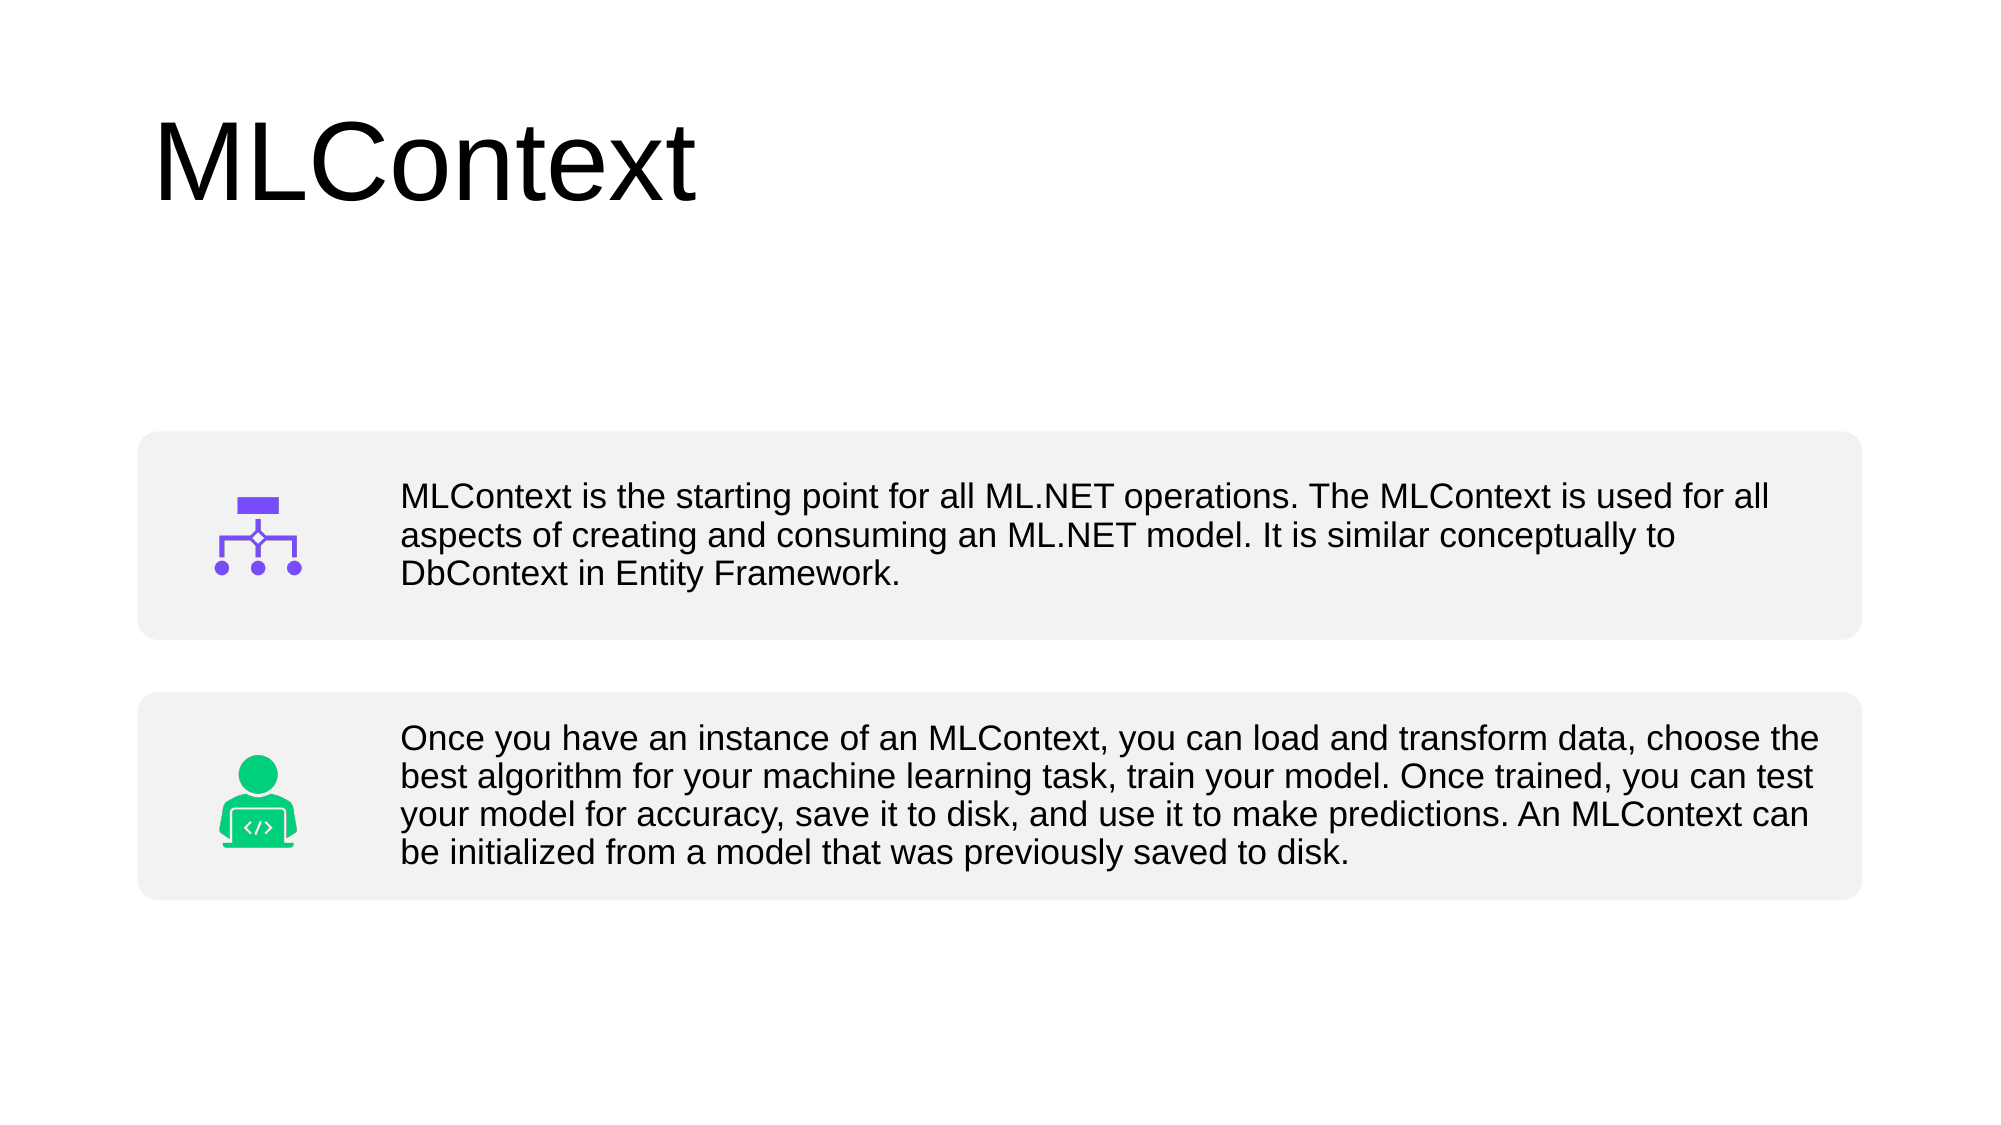

# MLContext
MLContext is the starting point for all ML.NET operations. The MLContext is used for all aspects of creating and consuming an ML.NET model. It is similar conceptually to DbContext in Entity Framework.
Once you have an instance of an MLContext, you can load and transform data, choose the best algorithm for your machine learning task, train your model. Once trained, you can test your model for accuracy, save it to disk, and use it to make predictions. An MLContext can be initialized from a model that was previously saved to disk.